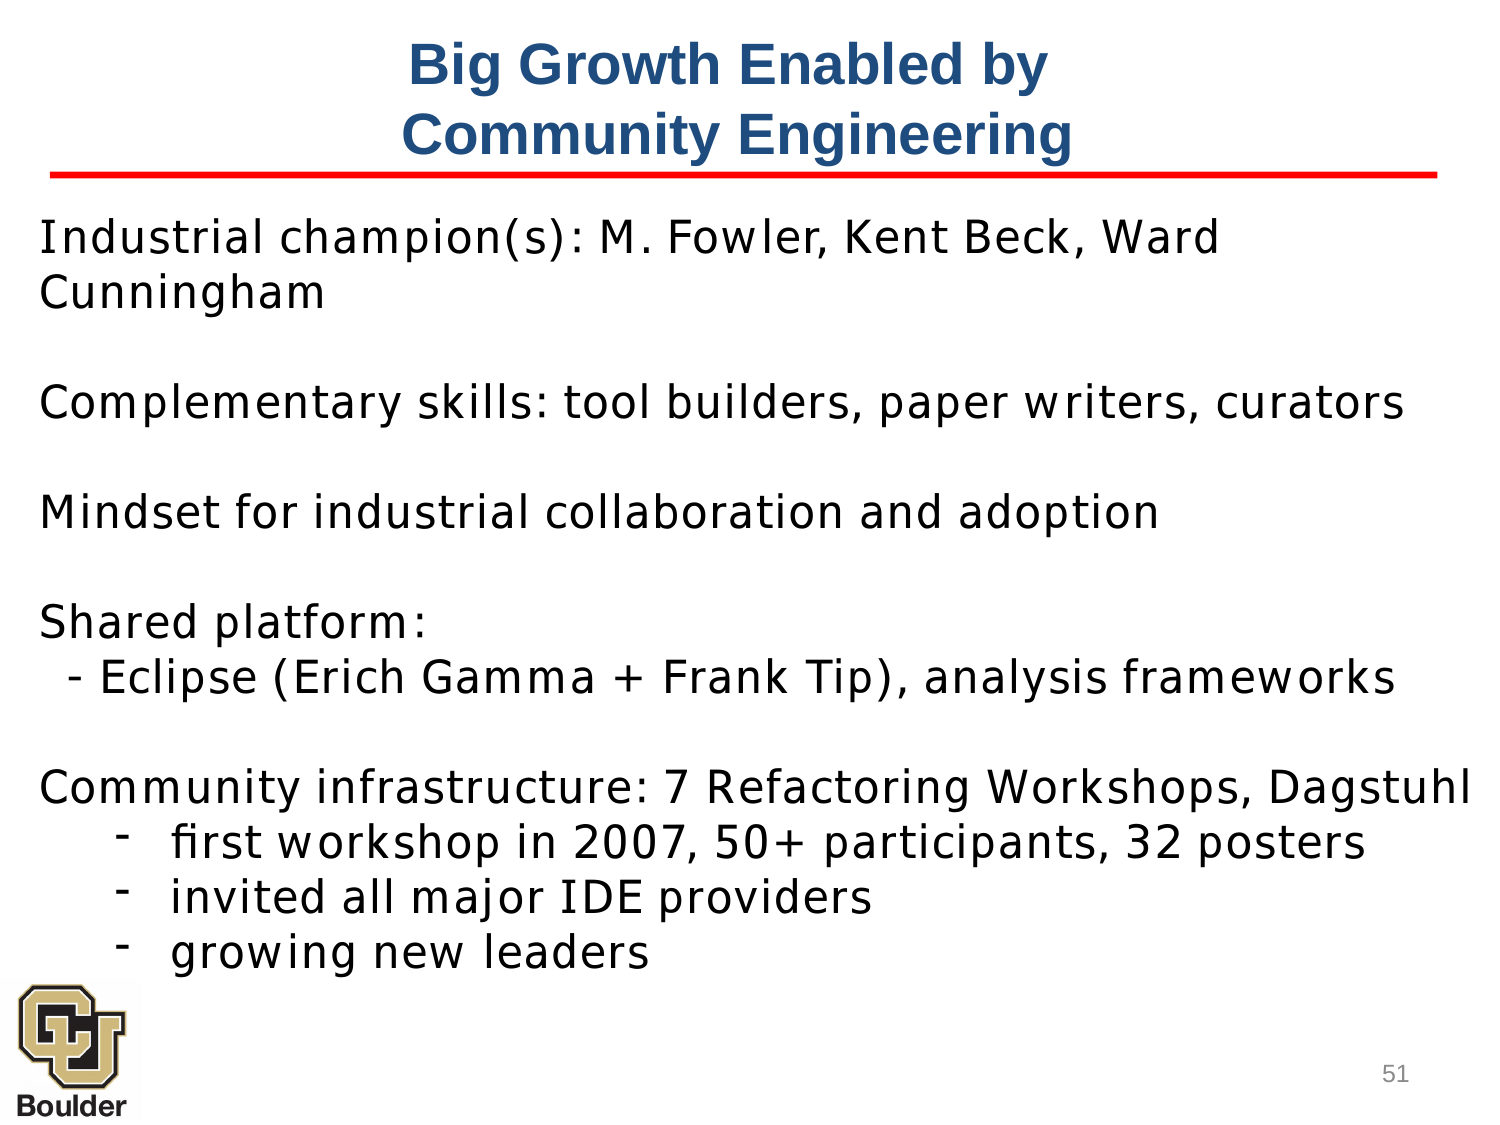

# Big Growth Enabled by Community Engineering

Industrial champion(s): M. Fowler, Kent Beck, Ward Cunningham

Complementary skills: tool builders, paper writers, curators

Mindset for industrial collaboration and adoption

Shared platform:
  - Eclipse (Erich Gamma + Frank Tip), analysis frameworks

Community infrastructure: 7 Refactoring Workshops, Dagstuhl
first workshop in 2007, 50+ participants, 32 posters
invited all major IDE providers
growing new leaders

51